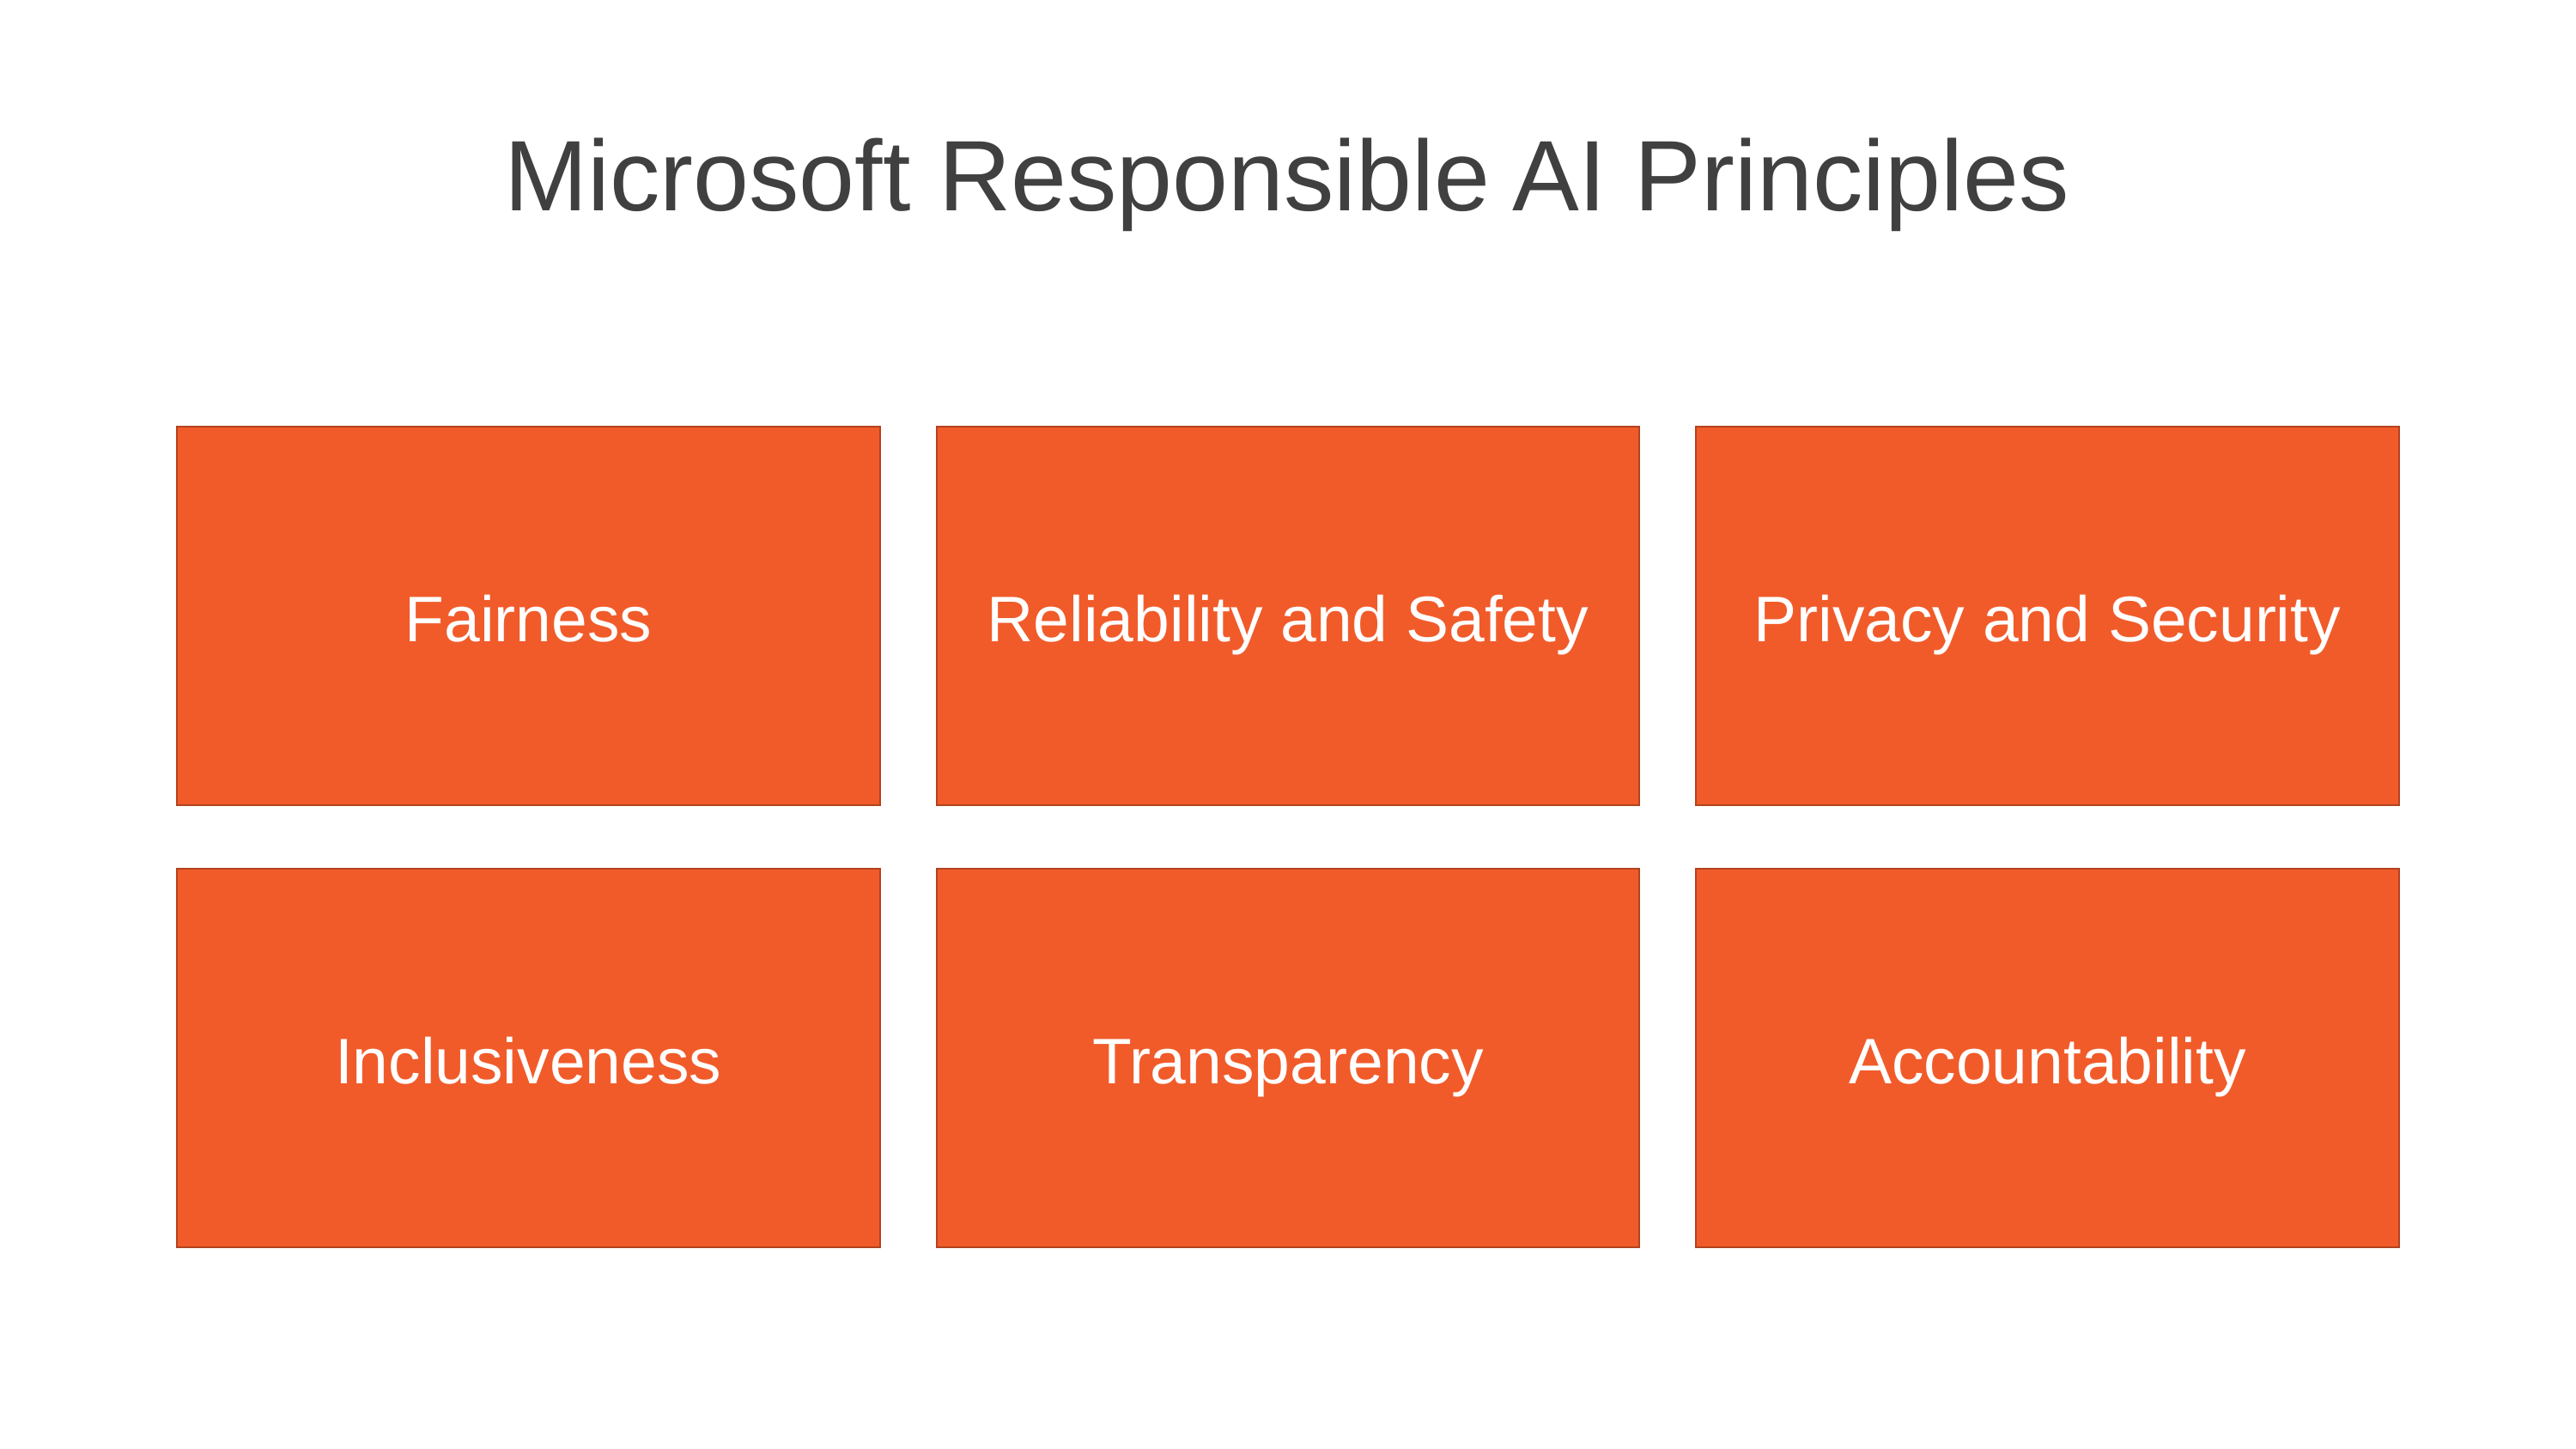

# Microsoft Responsible AI Principles
Fairness
Reliability and Safety
Privacy and Security
Inclusiveness
Transparency
Accountability